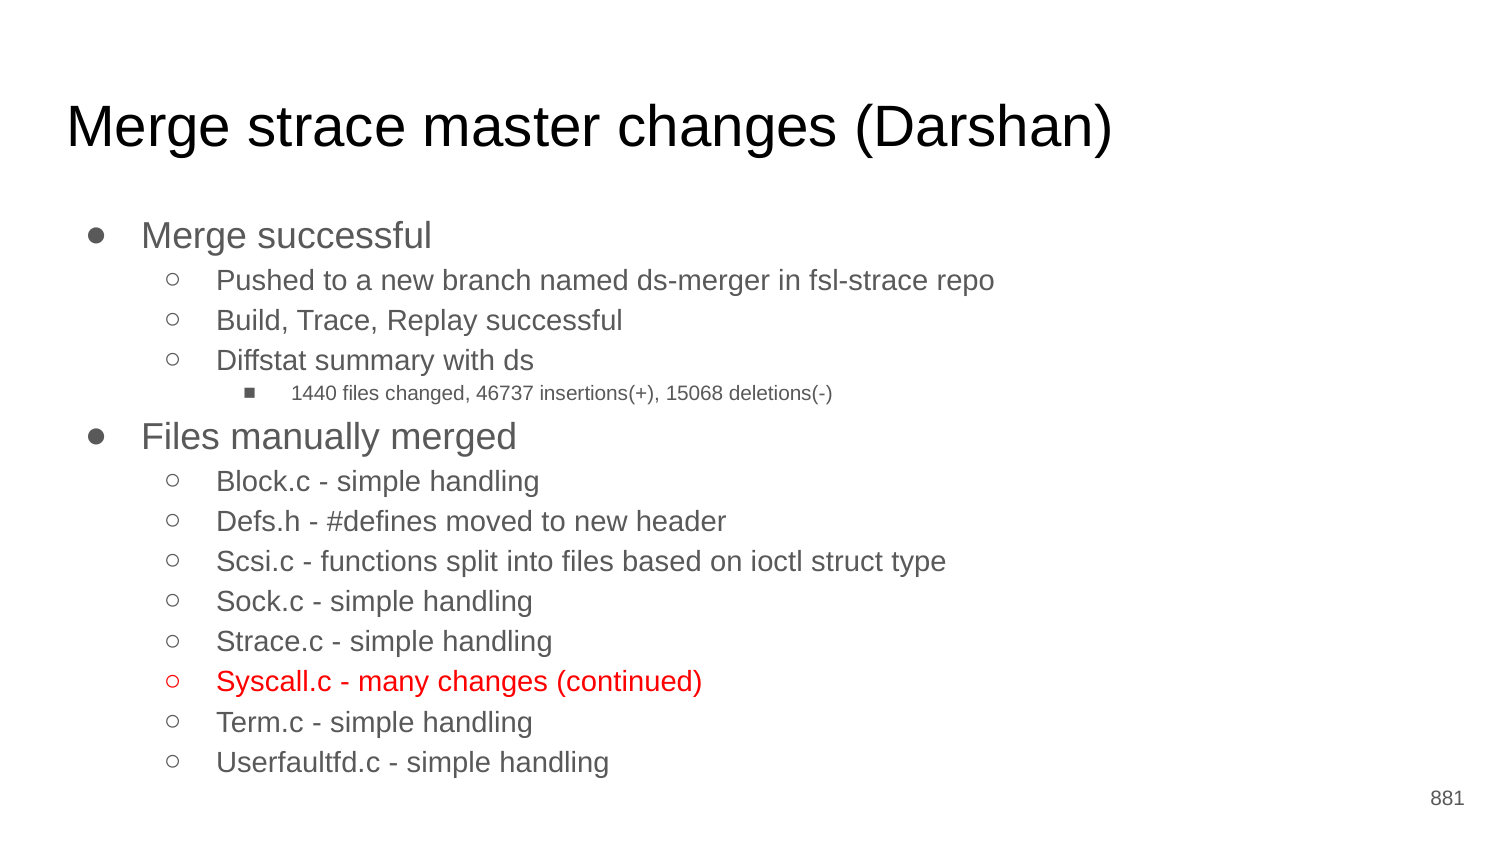

# Merge strace master changes (Darshan)
Merge successful
Pushed to a new branch named ds-merger in fsl-strace repo
Build, Trace, Replay successful
Diffstat summary with ds
1440 files changed, 46737 insertions(+), 15068 deletions(-)
Files manually merged
Block.c - simple handling
Defs.h - #defines moved to new header
Scsi.c - functions split into files based on ioctl struct type
Sock.c - simple handling
Strace.c - simple handling
Syscall.c - many changes (continued)
Term.c - simple handling
Userfaultfd.c - simple handling
881